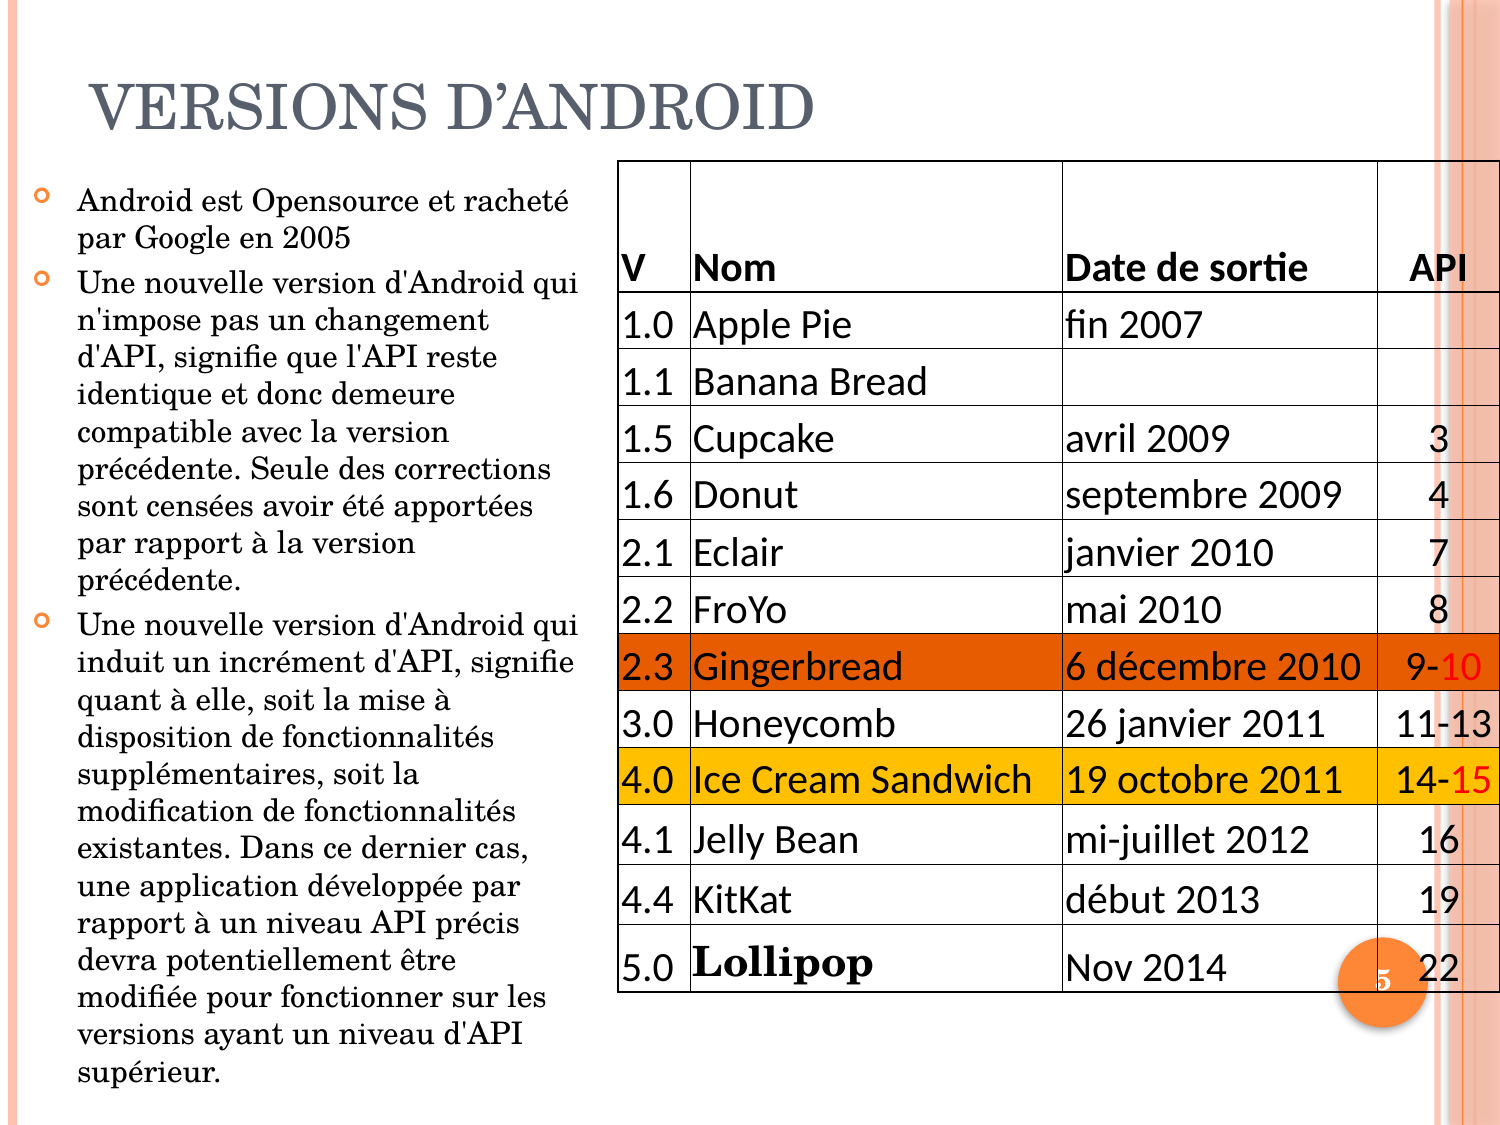

# Versions d’Android
| V | Nom | Date de sortie | API |
| --- | --- | --- | --- |
| 1.0 | Apple Pie | fin 2007 |  |
| 1.1 | Banana Bread |  |  |
| 1.5 | Cupcake | avril 2009 | 3 |
| 1.6 | Donut | septembre 2009 | 4 |
| 2.1 | Eclair | janvier 2010 | 7 |
| 2.2 | FroYo | mai 2010 | 8 |
| 2.3 | Gingerbread | 6 décembre 2010 | 9-10 |
| 3.0 | Honeycomb | 26 janvier 2011 | 11-13 |
| 4.0 | Ice Cream Sandwich | 19 octobre 2011 | 14-15 |
| 4.1 | Jelly Bean | mi-juillet 2012 | 16 |
| 4.4 | KitKat | début 2013 | 19 |
| 5.0 | Lollipop | Nov 2014 | 22 |
Android est Opensource et racheté par Google en 2005
Une nouvelle version d'Android qui n'impose pas un changement d'API, signifie que l'API reste identique et donc demeure compatible avec la version précédente. Seule des corrections sont censées avoir été apportées par rapport à la version précédente.
Une nouvelle version d'Android qui induit un incrément d'API, signifie quant à elle, soit la mise à disposition de fonctionnalités supplémentaires, soit la modification de fonctionnalités existantes. Dans ce dernier cas, une application développée par rapport à un niveau API précis devra potentiellement être modifiée pour fonctionner sur les versions ayant un niveau d'API supérieur.

5